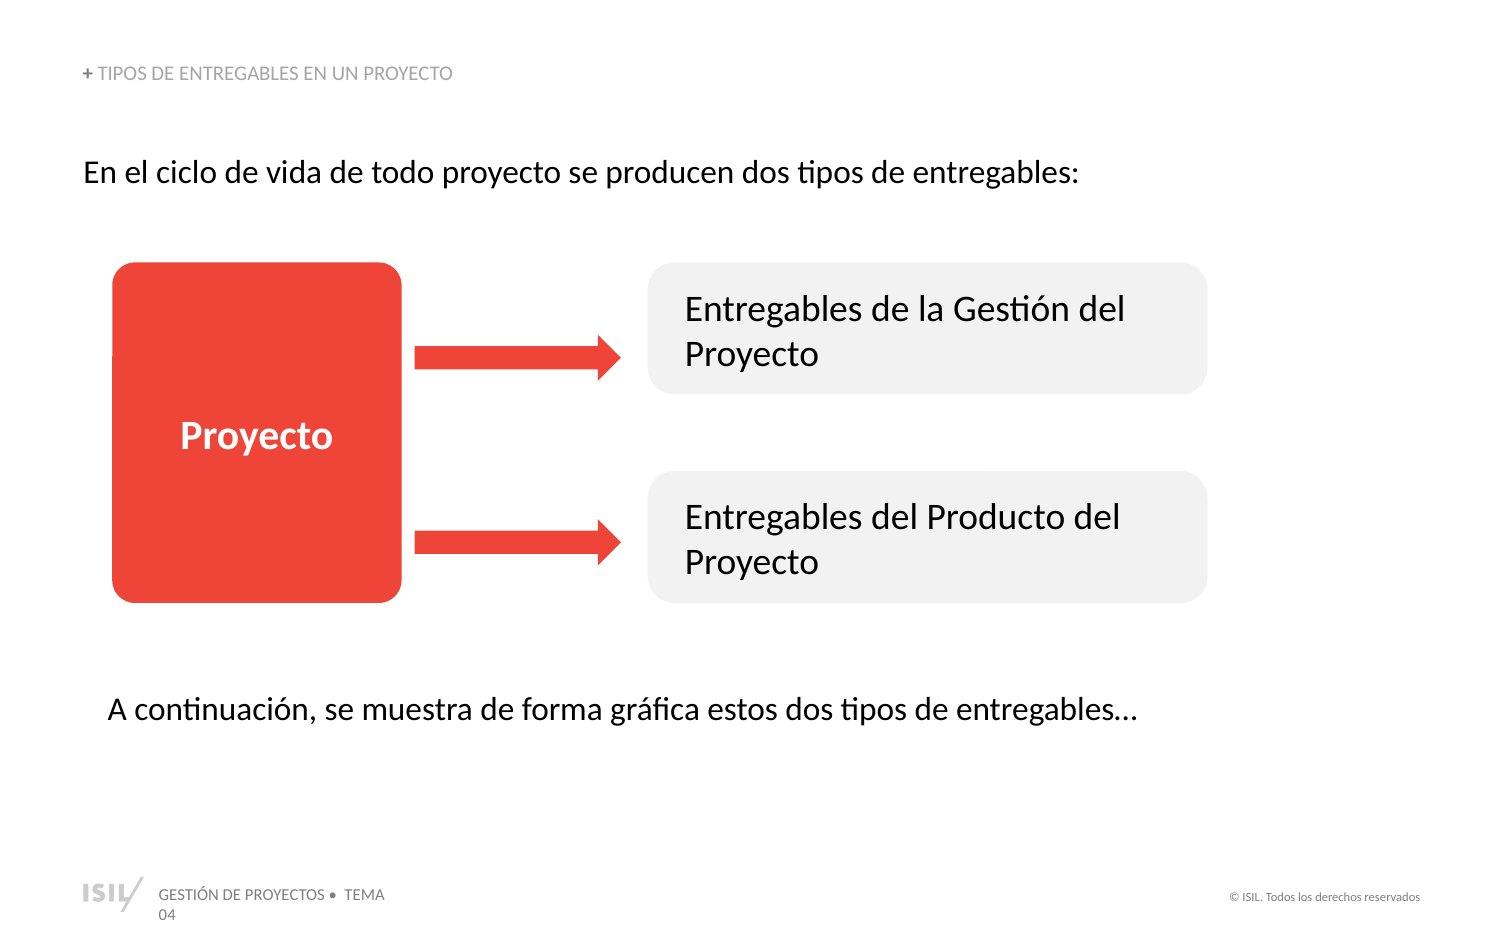

+ TIPOS DE ENTREGABLES EN UN PROYECTO
En el ciclo de vida de todo proyecto se producen dos tipos de entregables:
Proyecto
Entregables de la Gestión del Proyecto

Entregables del Producto del Proyecto

A continuación, se muestra de forma gráfica estos dos tipos de entregables…